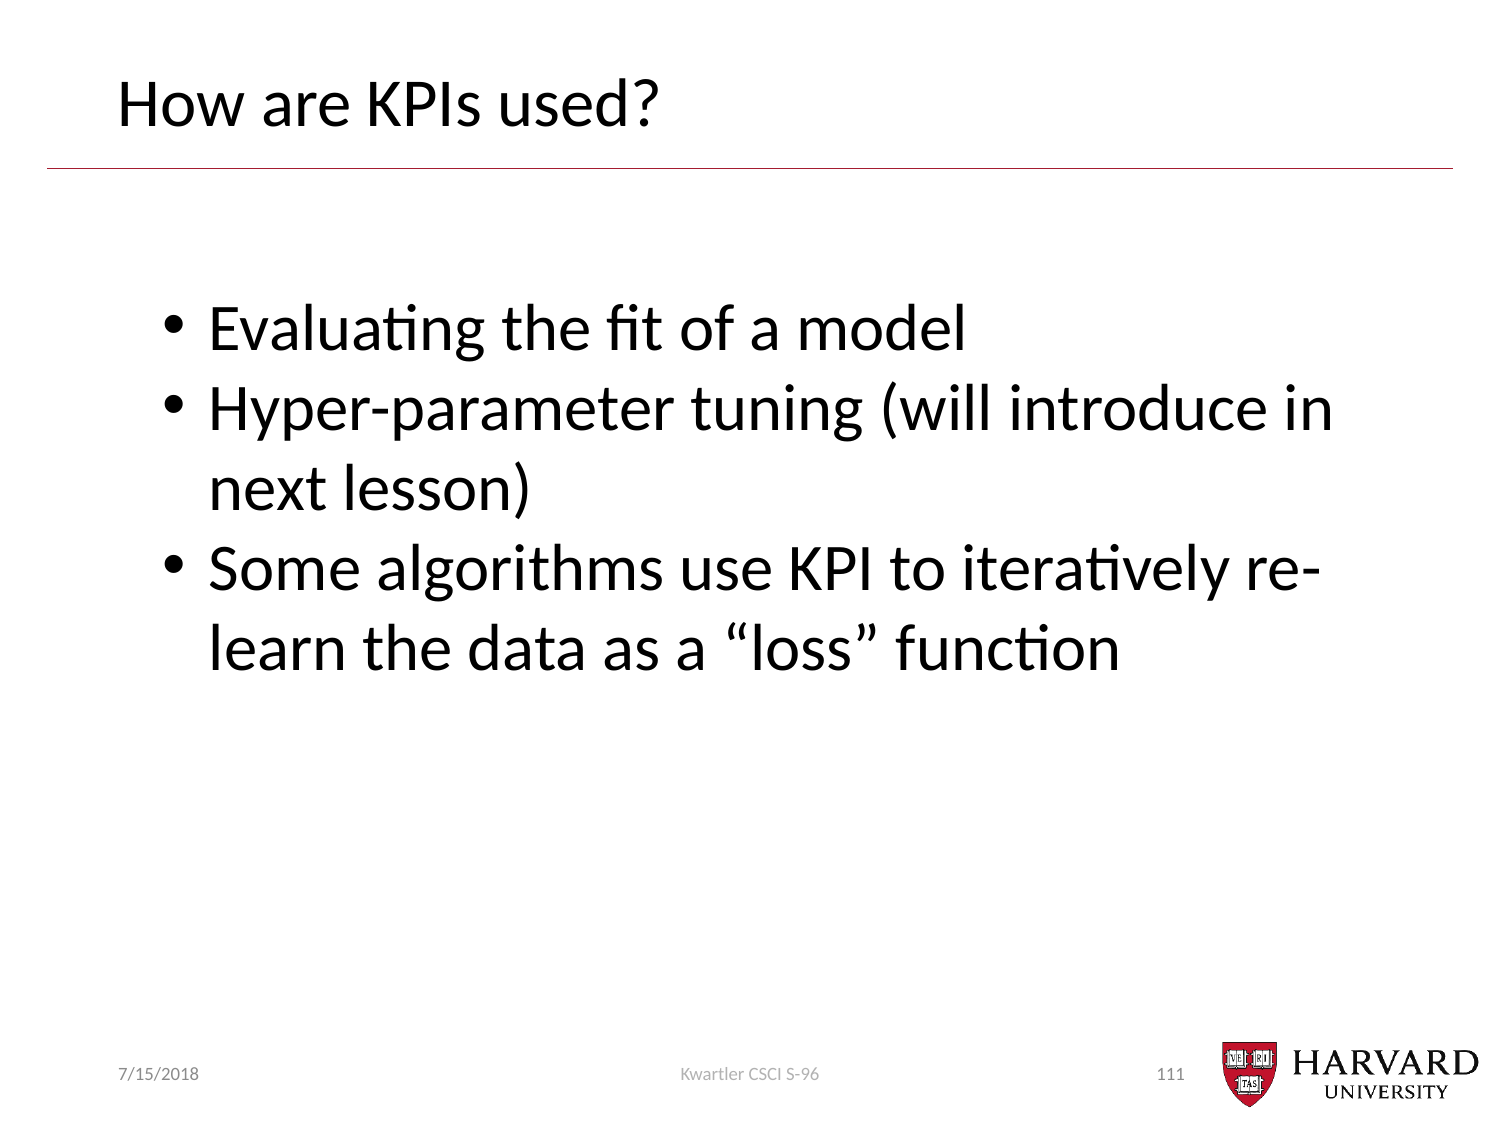

# How are KPIs used?
Evaluating the fit of a model
Hyper-parameter tuning (will introduce in next lesson)
Some algorithms use KPI to iteratively re-learn the data as a “loss” function
7/15/2018
Kwartler CSCI S-96
111